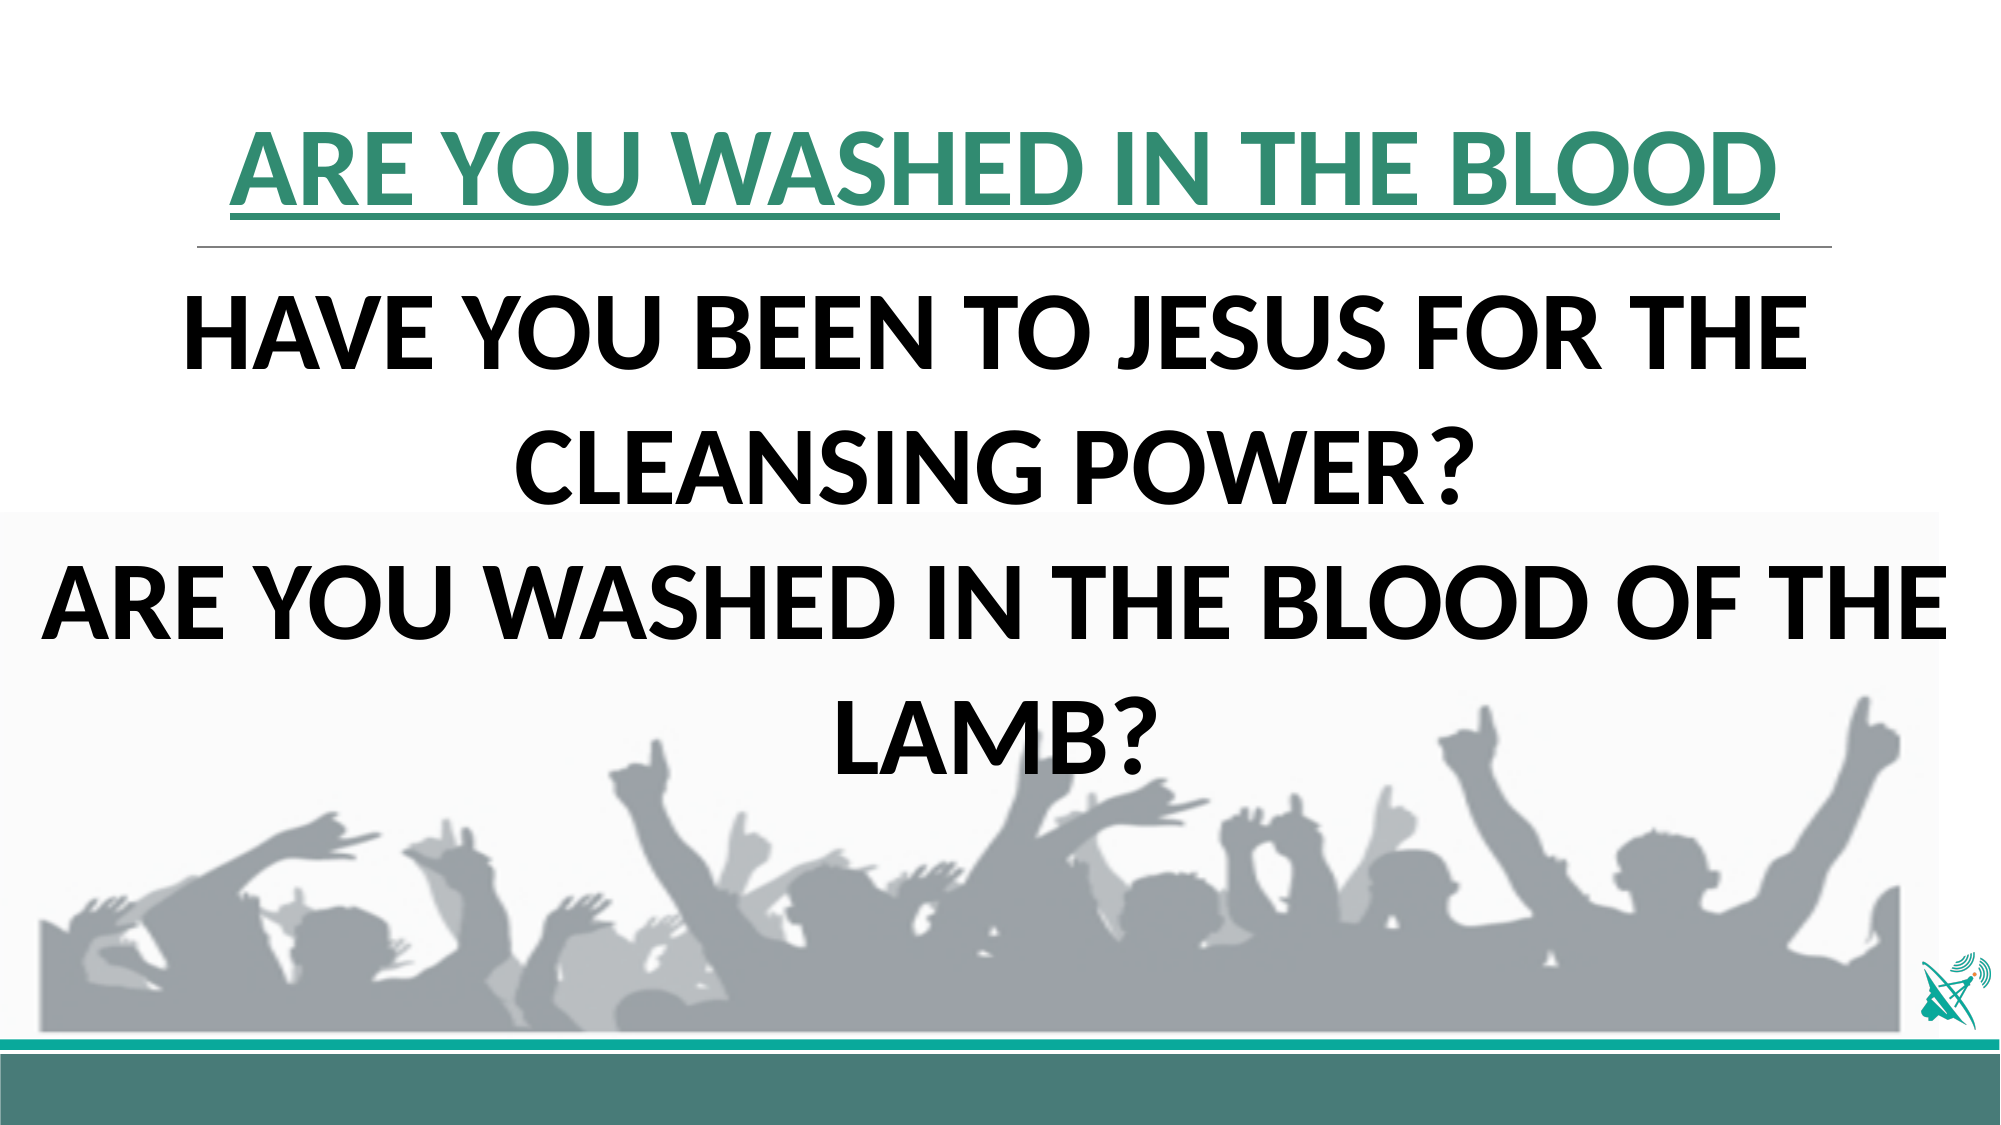

# ARE YOU WASHED IN THE BLOOD
HAVE YOU BEEN TO JESUS FOR THE CLEANSING POWER?
ARE YOU WASHED IN THE BLOOD OF THE LAMB?